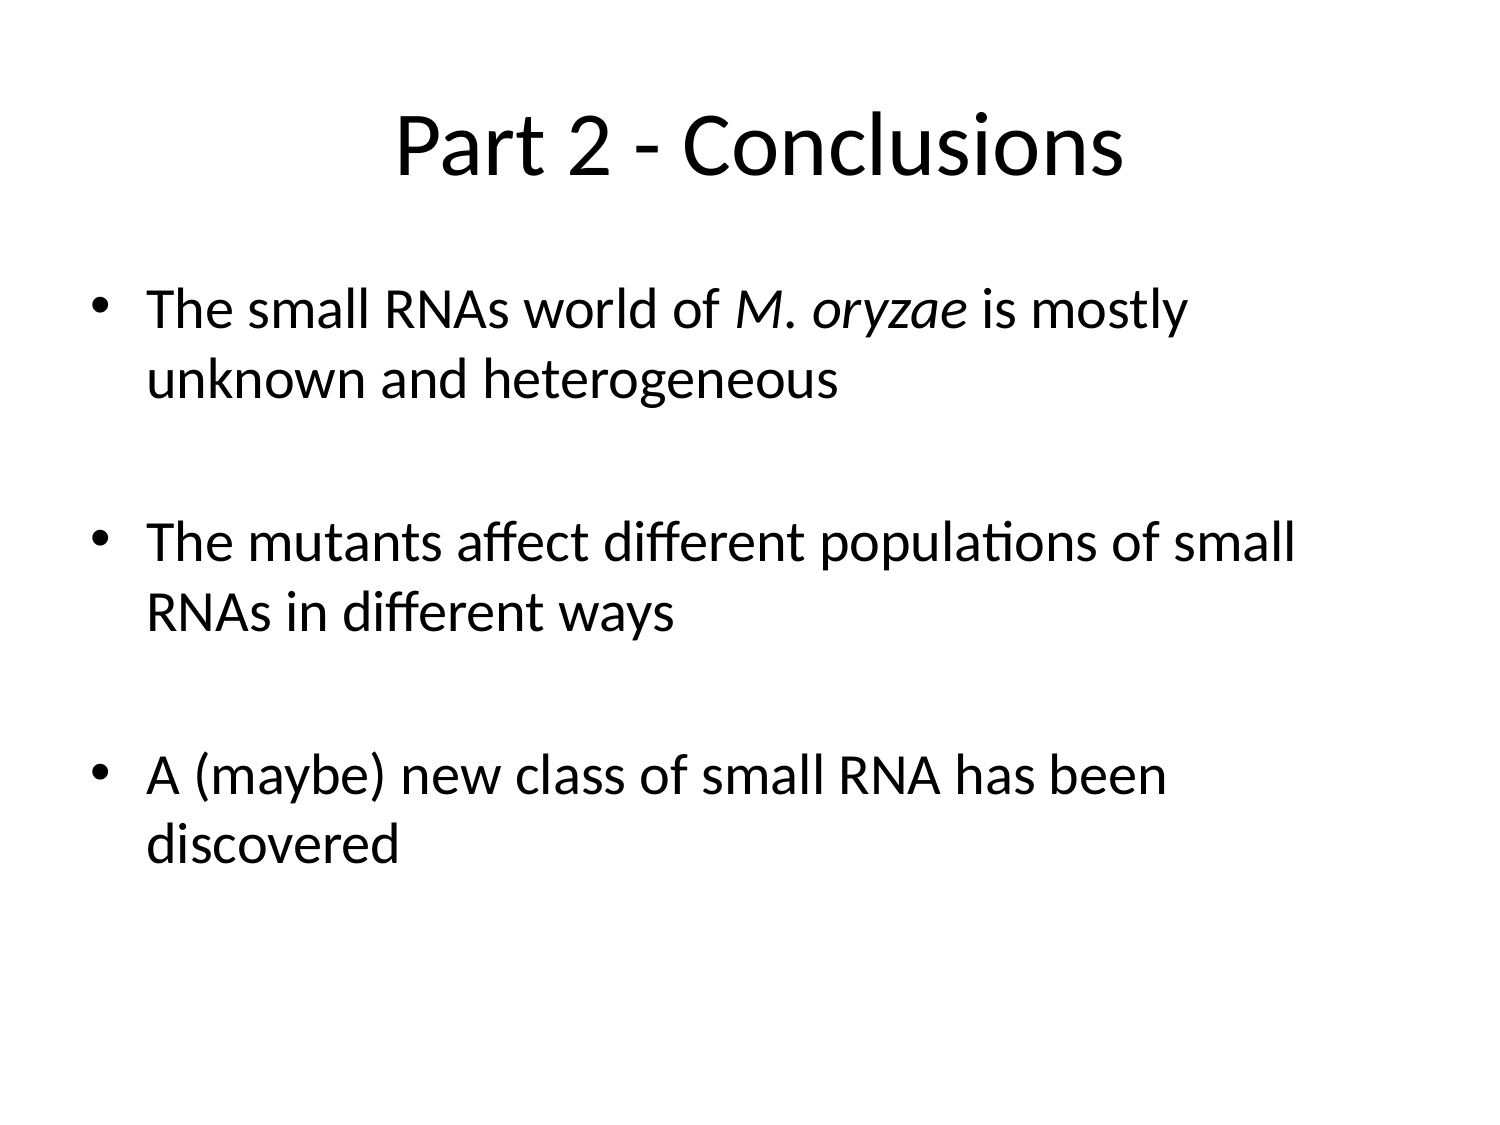

# Part 2 - Conclusions
The small RNAs world of M. oryzae is mostly unknown and heterogeneous

The mutants affect different populations of small RNAs in different ways

A (maybe) new class of small RNA has been discovered